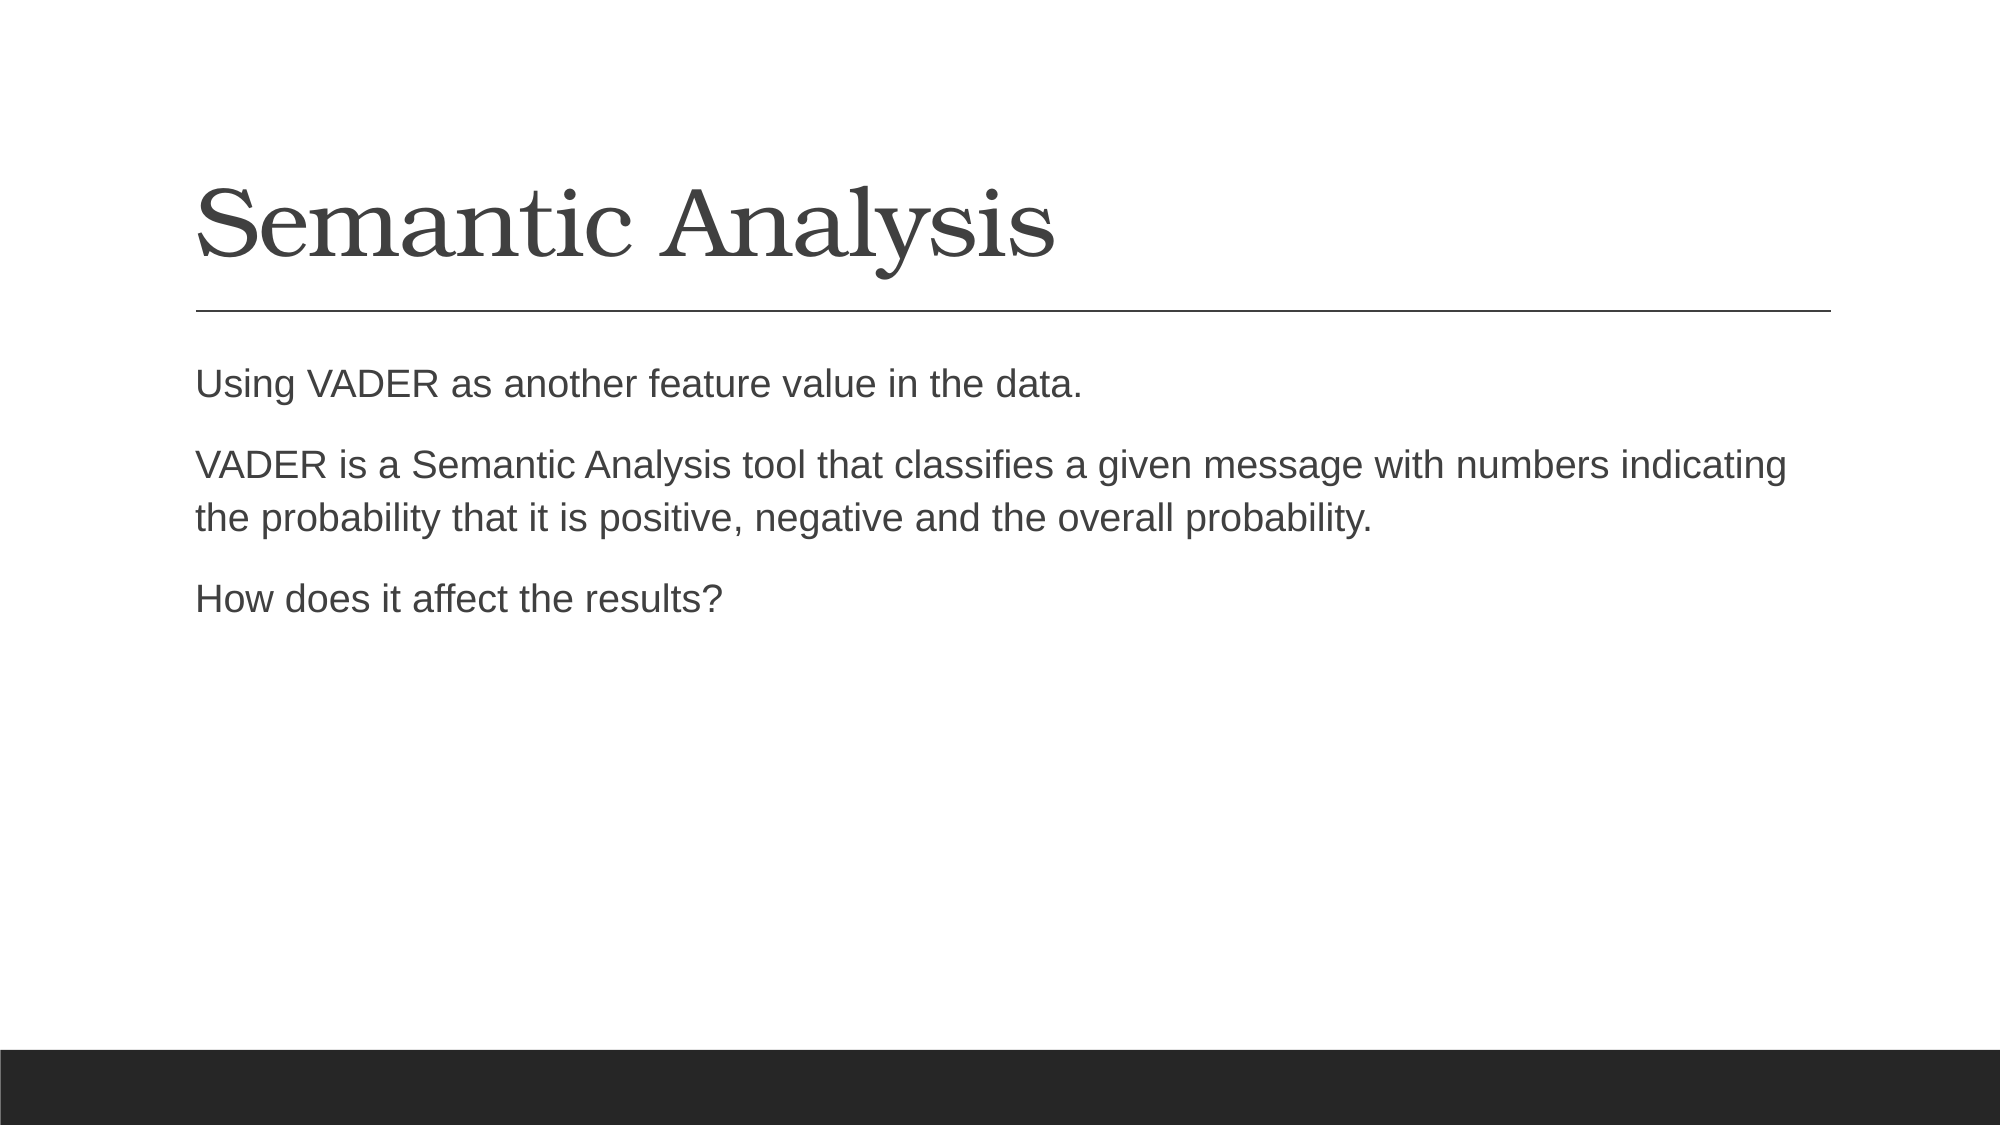

# Semantic Analysis
Using VADER as another feature value in the data.
VADER is a Semantic Analysis tool that classifies a given message with numbers indicating the probability that it is positive, negative and the overall probability.
How does it affect the results?